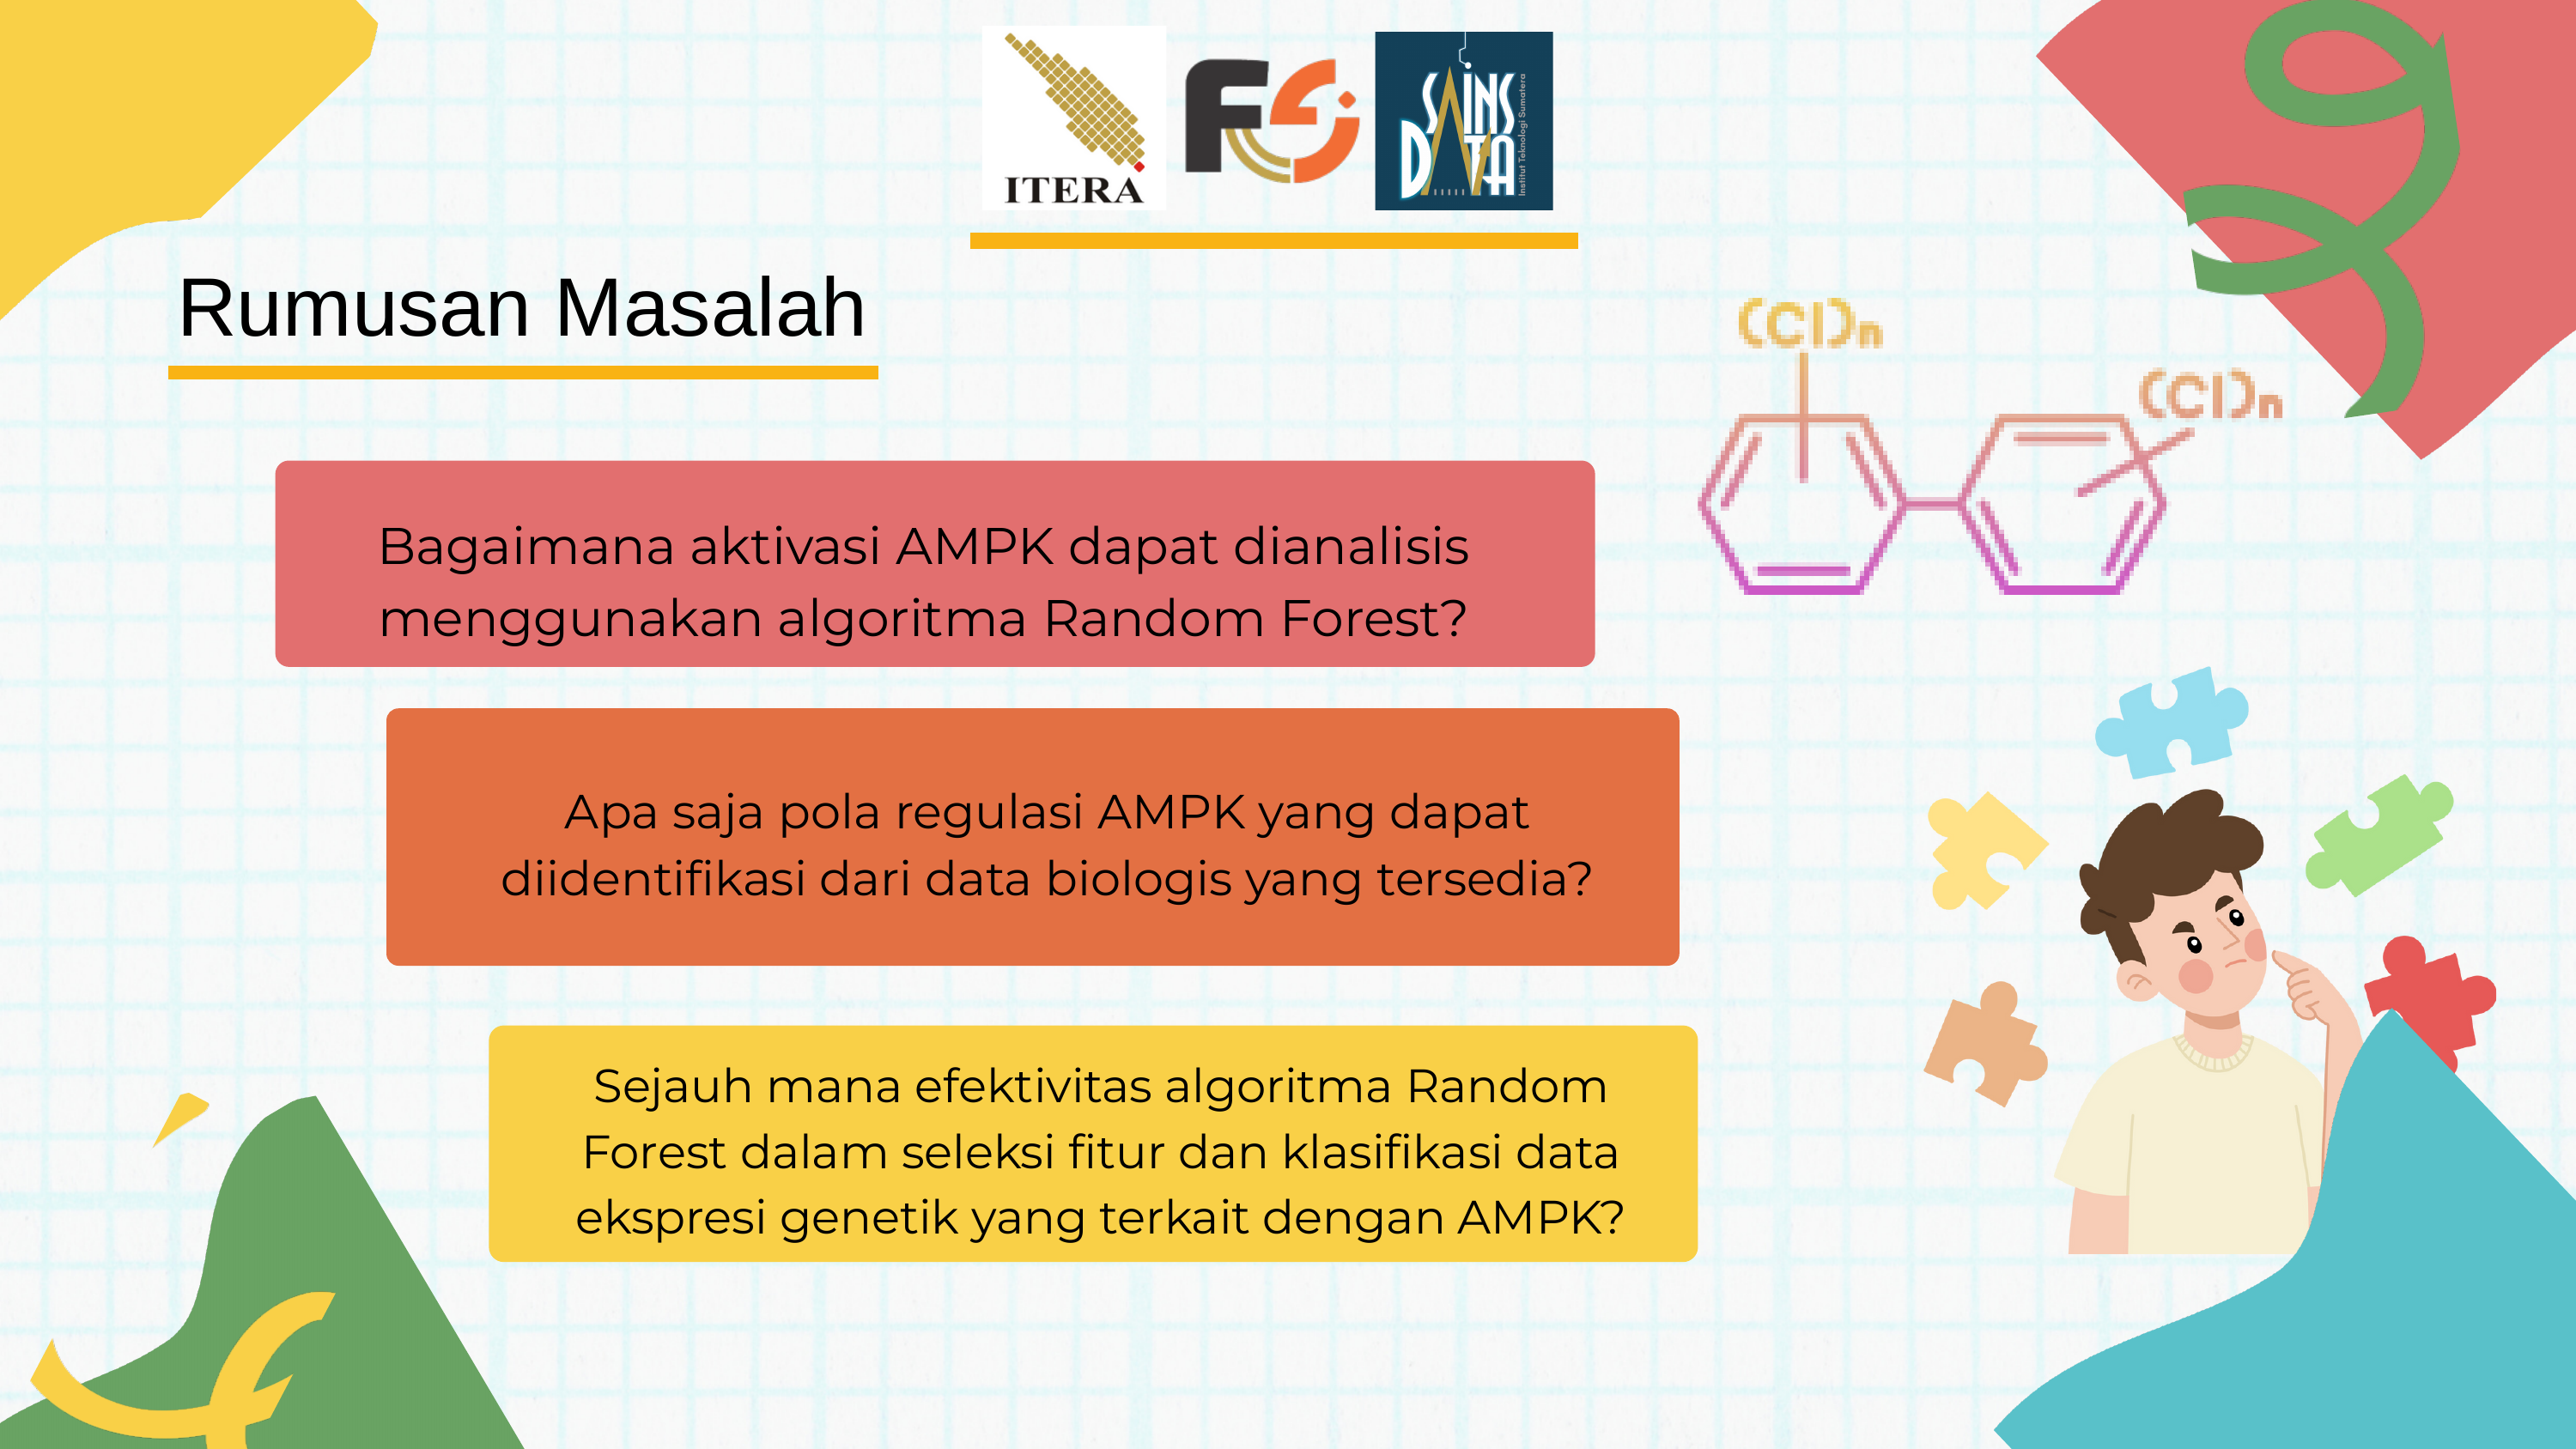

Rumusan Masalah

Bagaimana aktivasi AMPK dapat dianalisis menggunakan algoritma Random Forest?

Apa saja pola regulasi AMPK yang dapat diidentifikasi dari data biologis yang tersedia?

Sejauh mana efektivitas algoritma Random Forest dalam seleksi fitur dan klasifikasi data ekspresi genetik yang terkait dengan AMPK?